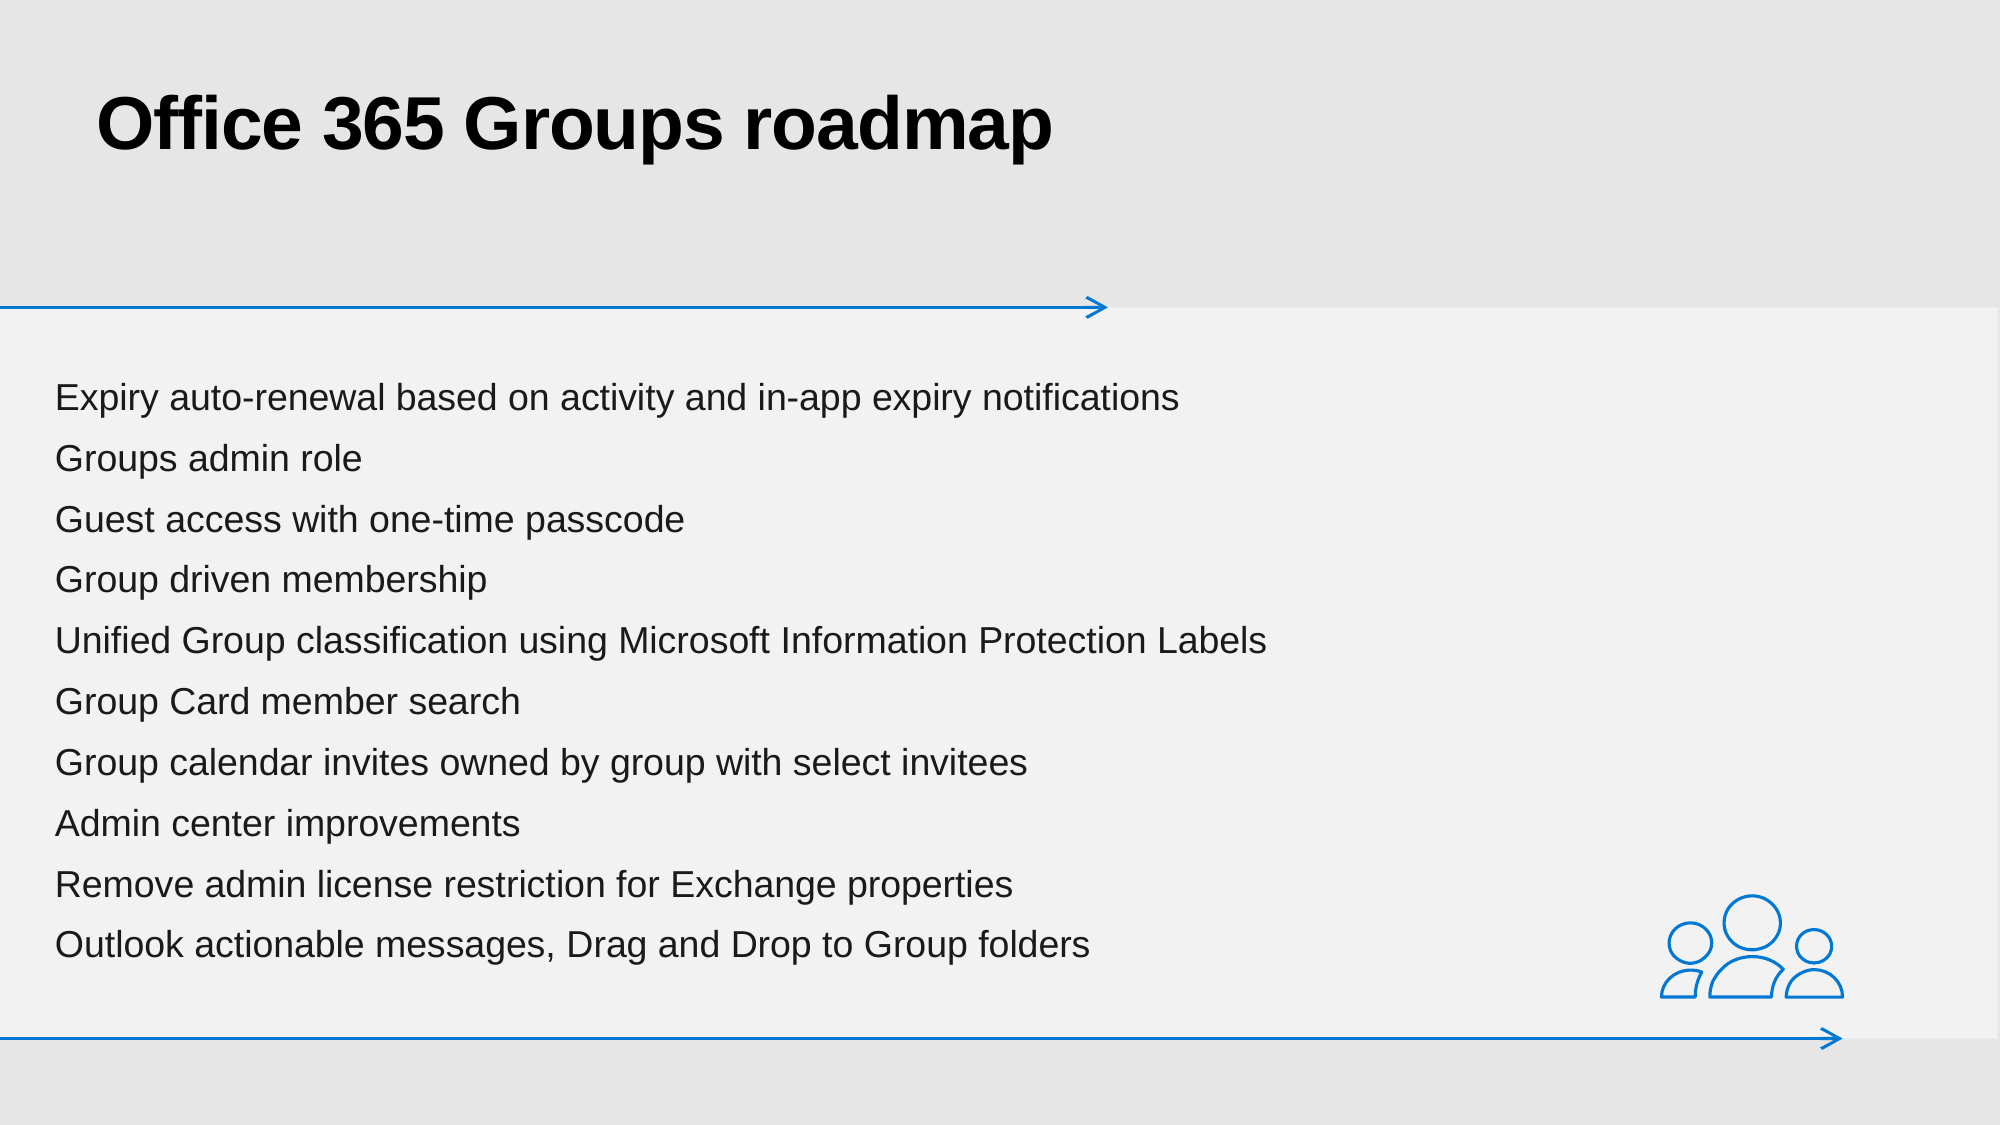

# Office 365 Groups roadmap

| Expiry auto-renewal based on activity and in-app expiry notifications |
| --- |
| Groups admin role |
| Guest access with one-time passcode |
| Group driven membership |
| Unified Group classification using Microsoft Information Protection Labels |
| Group Card member search |
| Group calendar invites owned by group with select invitees |
| Admin center improvements |
| Remove admin license restriction for Exchange properties |
| Outlook actionable messages, Drag and Drop to Group folders |